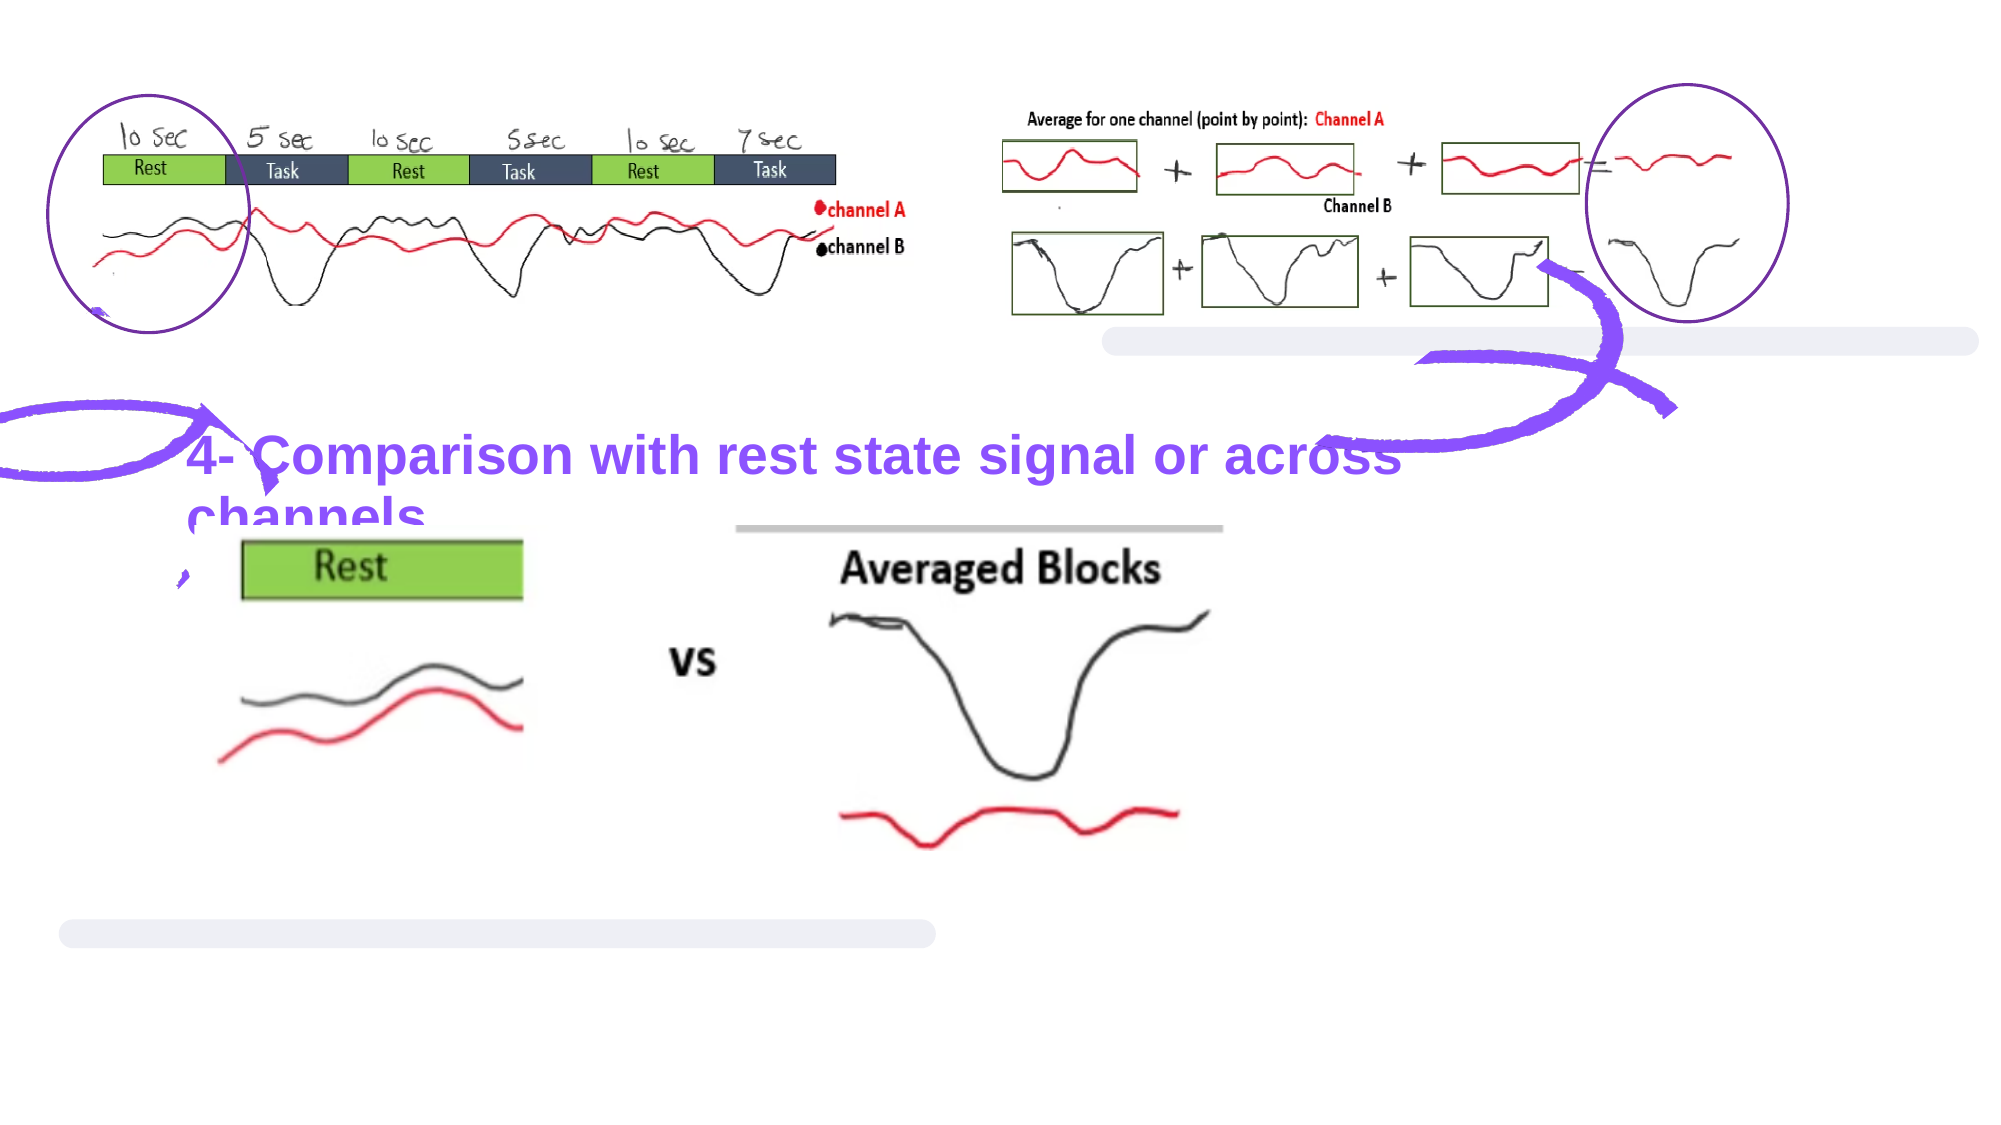

4- Comparison with rest state signal or across channels